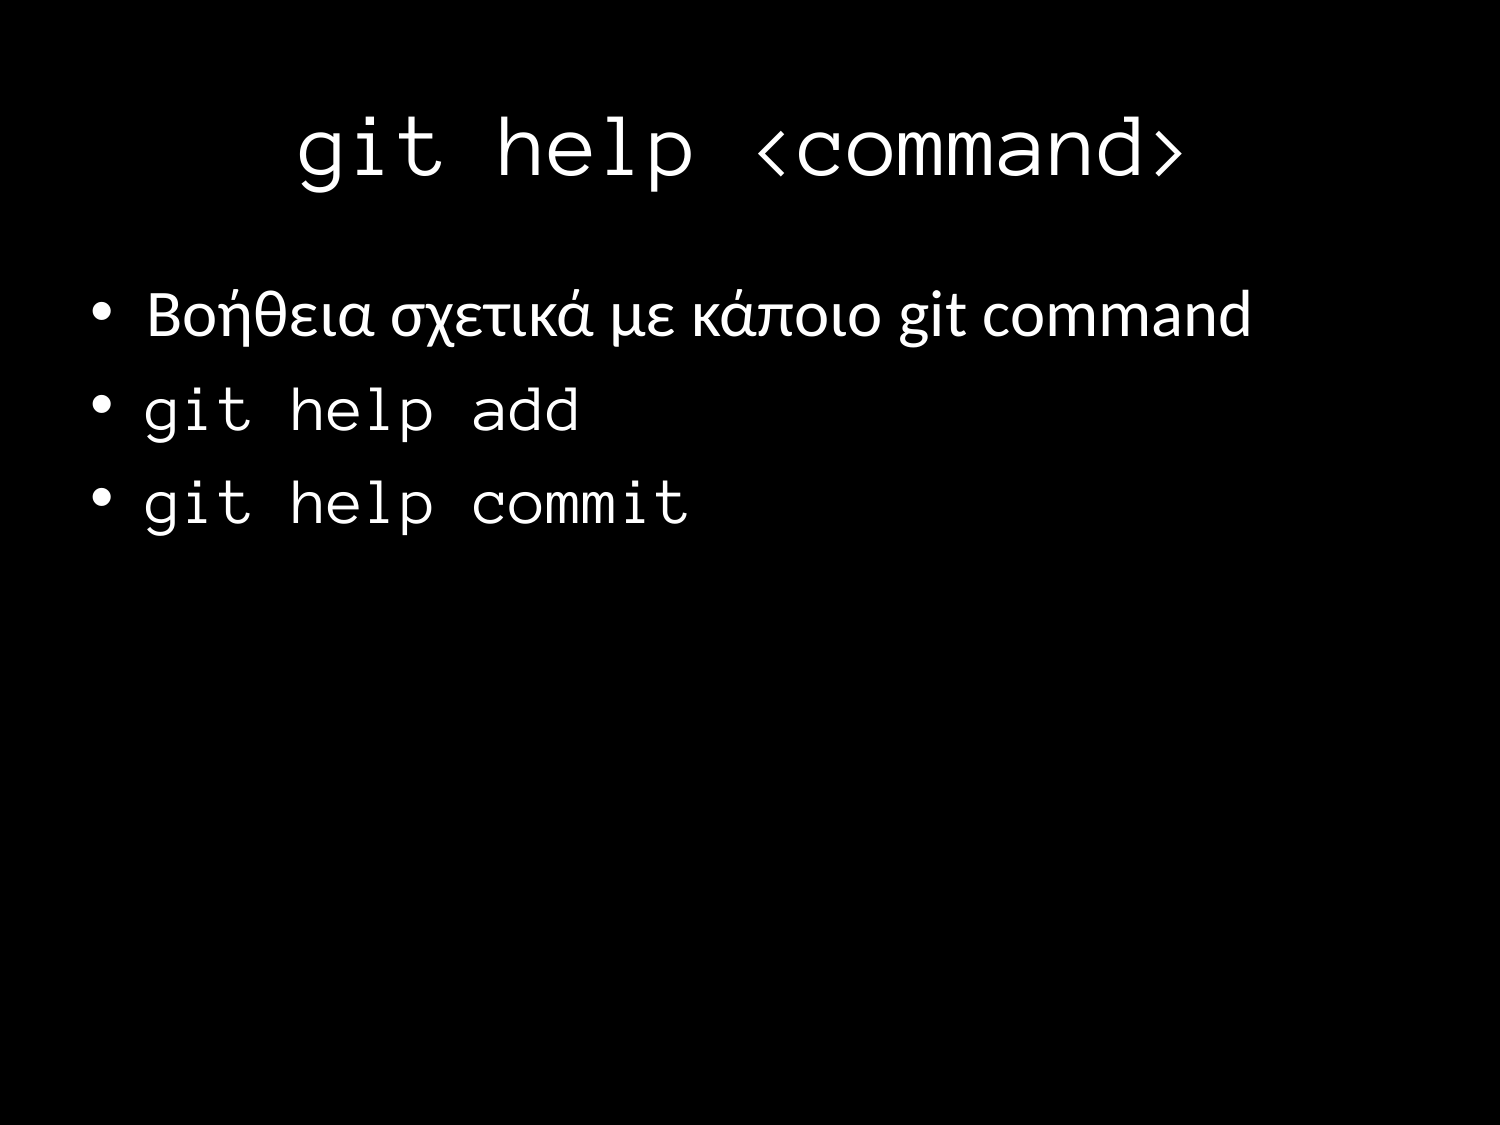

# git help <command>
Βοήθεια σχετικά με κάποιο git command
git help add
git help commit